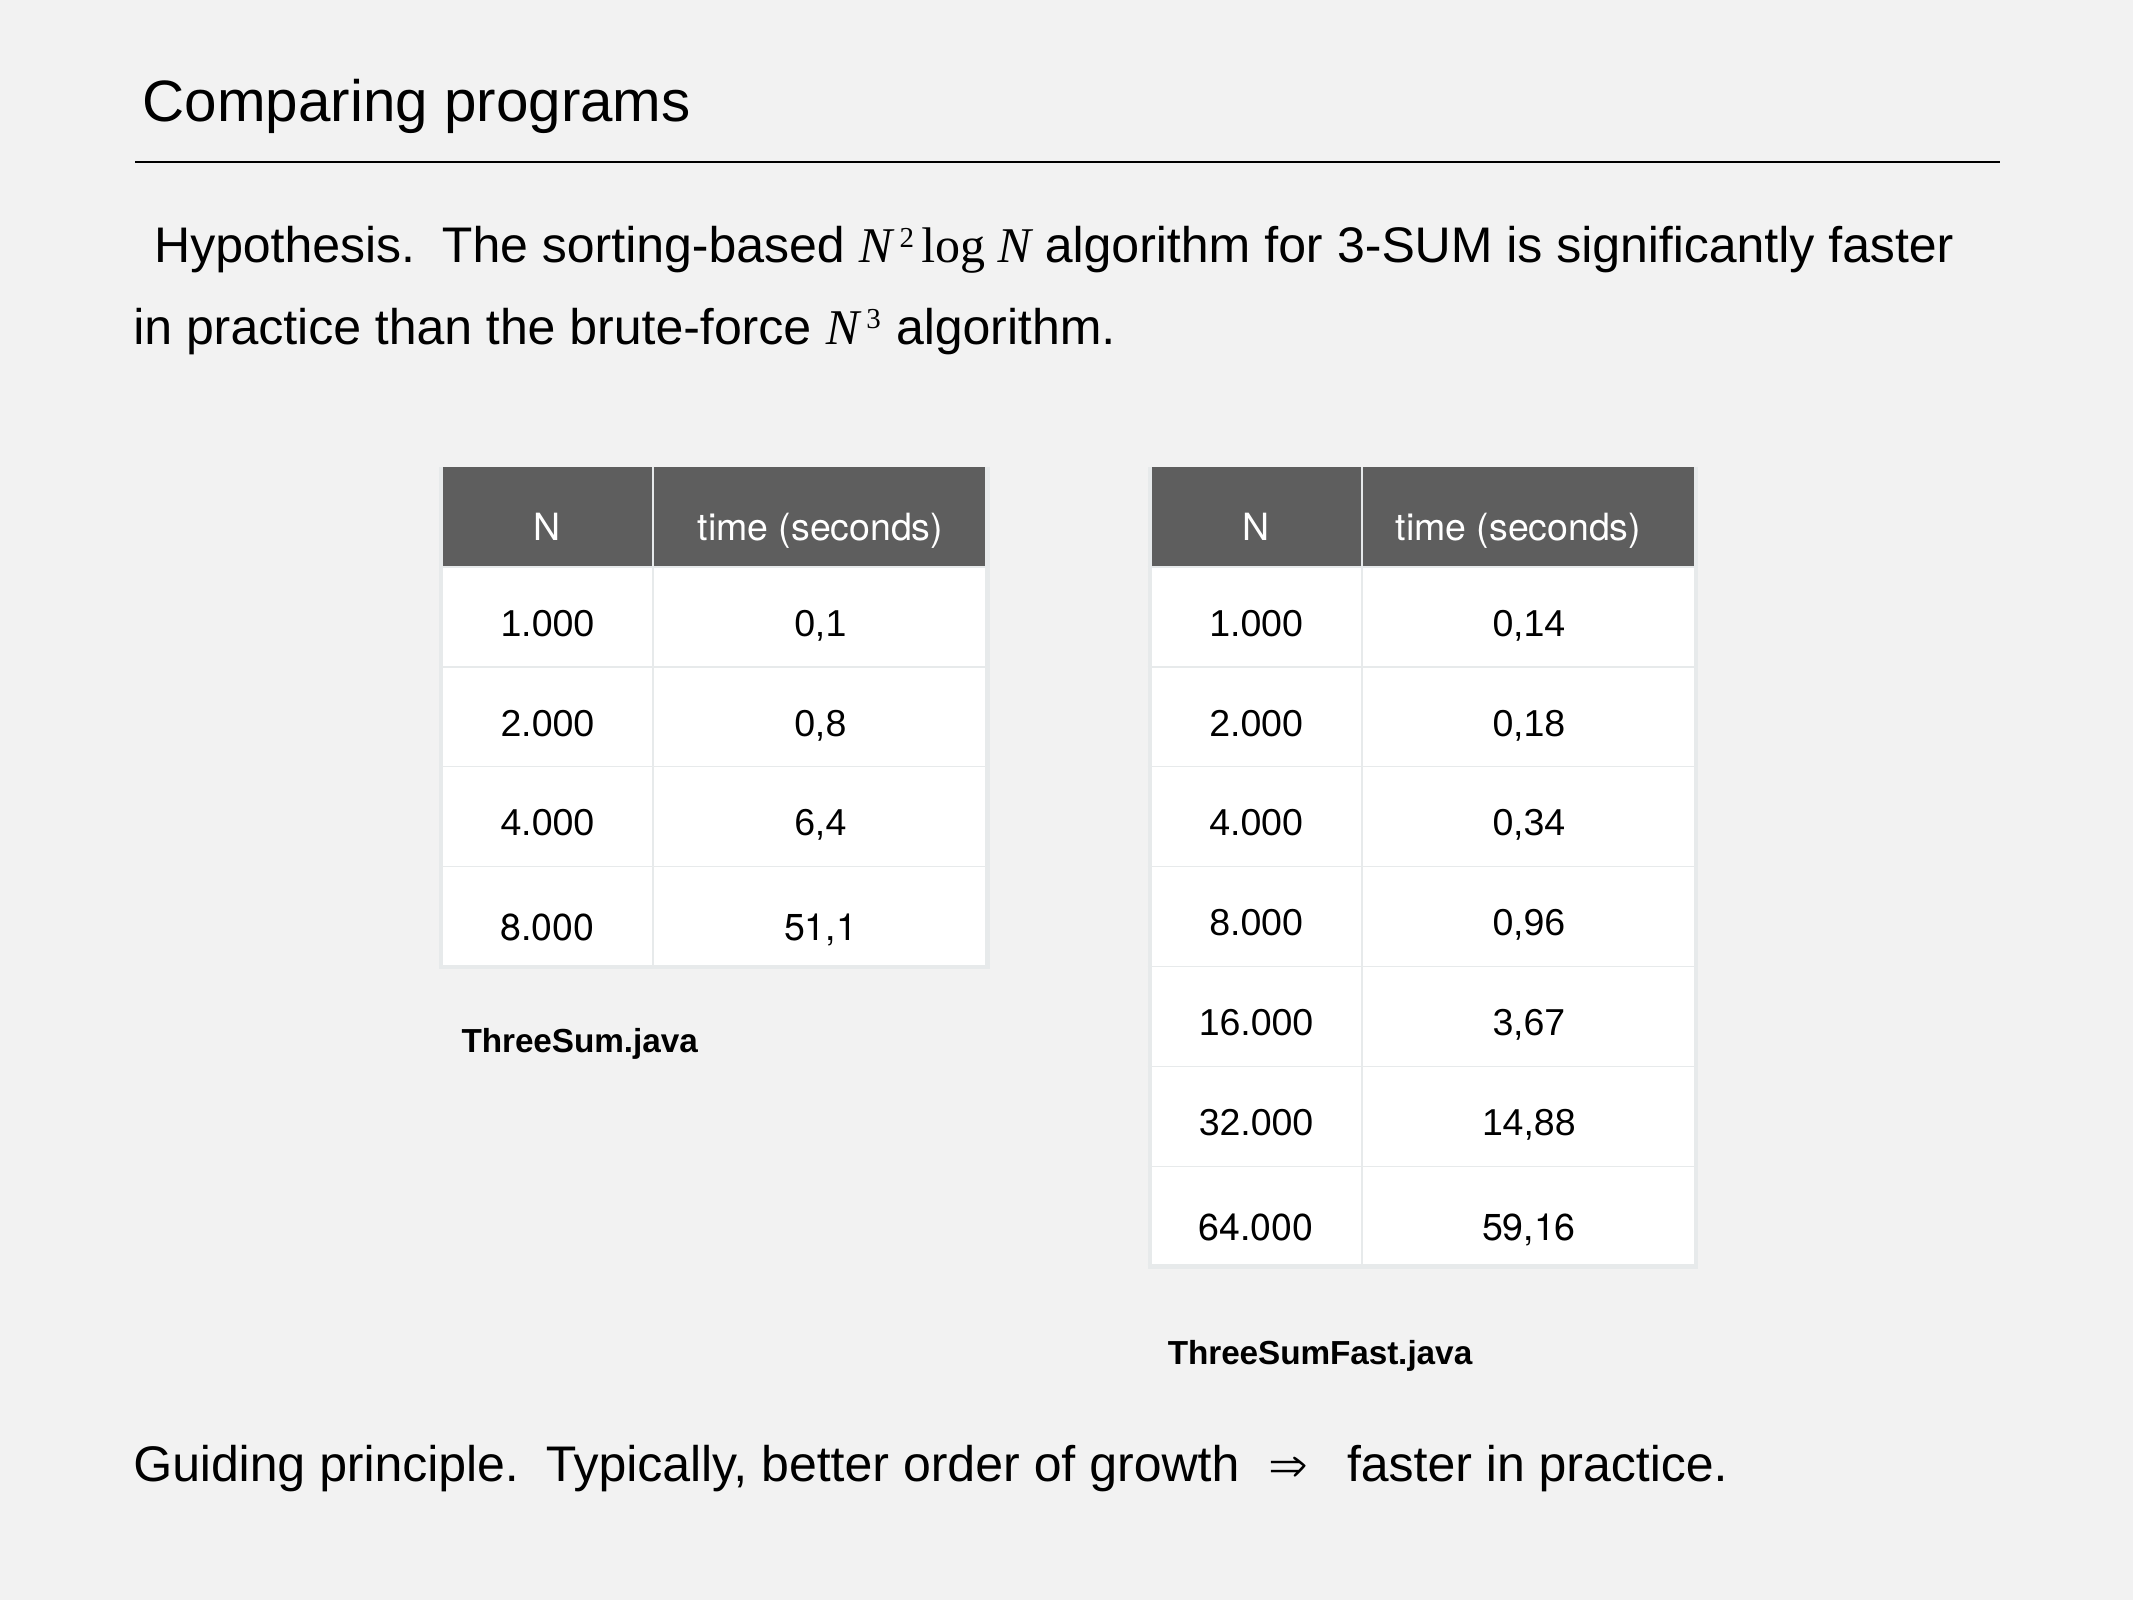

# Comparing programs
Hypothesis.  The sorting-based N 2 log N algorithm for 3-Sum is significantly faster in practice than the brute-force N 3  algorithm.
Guiding principle.  Typically, better order of growth  ⇒  faster in practice.
| N | time (seconds) |
| --- | --- |
| 1.000 | 0,1 |
| 2.000 | 0,8 |
| 4.000 | 6,4 |
| 8.000 | 51,1 |
| N | time (seconds) |
| --- | --- |
| 1.000 | 0,14 |
| 2.000 | 0,18 |
| 4.000 | 0,34 |
| 8.000 | 0,96 |
| 16.000 | 3,67 |
| 32.000 | 14,88 |
| 64.000 | 59,16 |
ThreeSum.java
ThreeSumFast.java
39